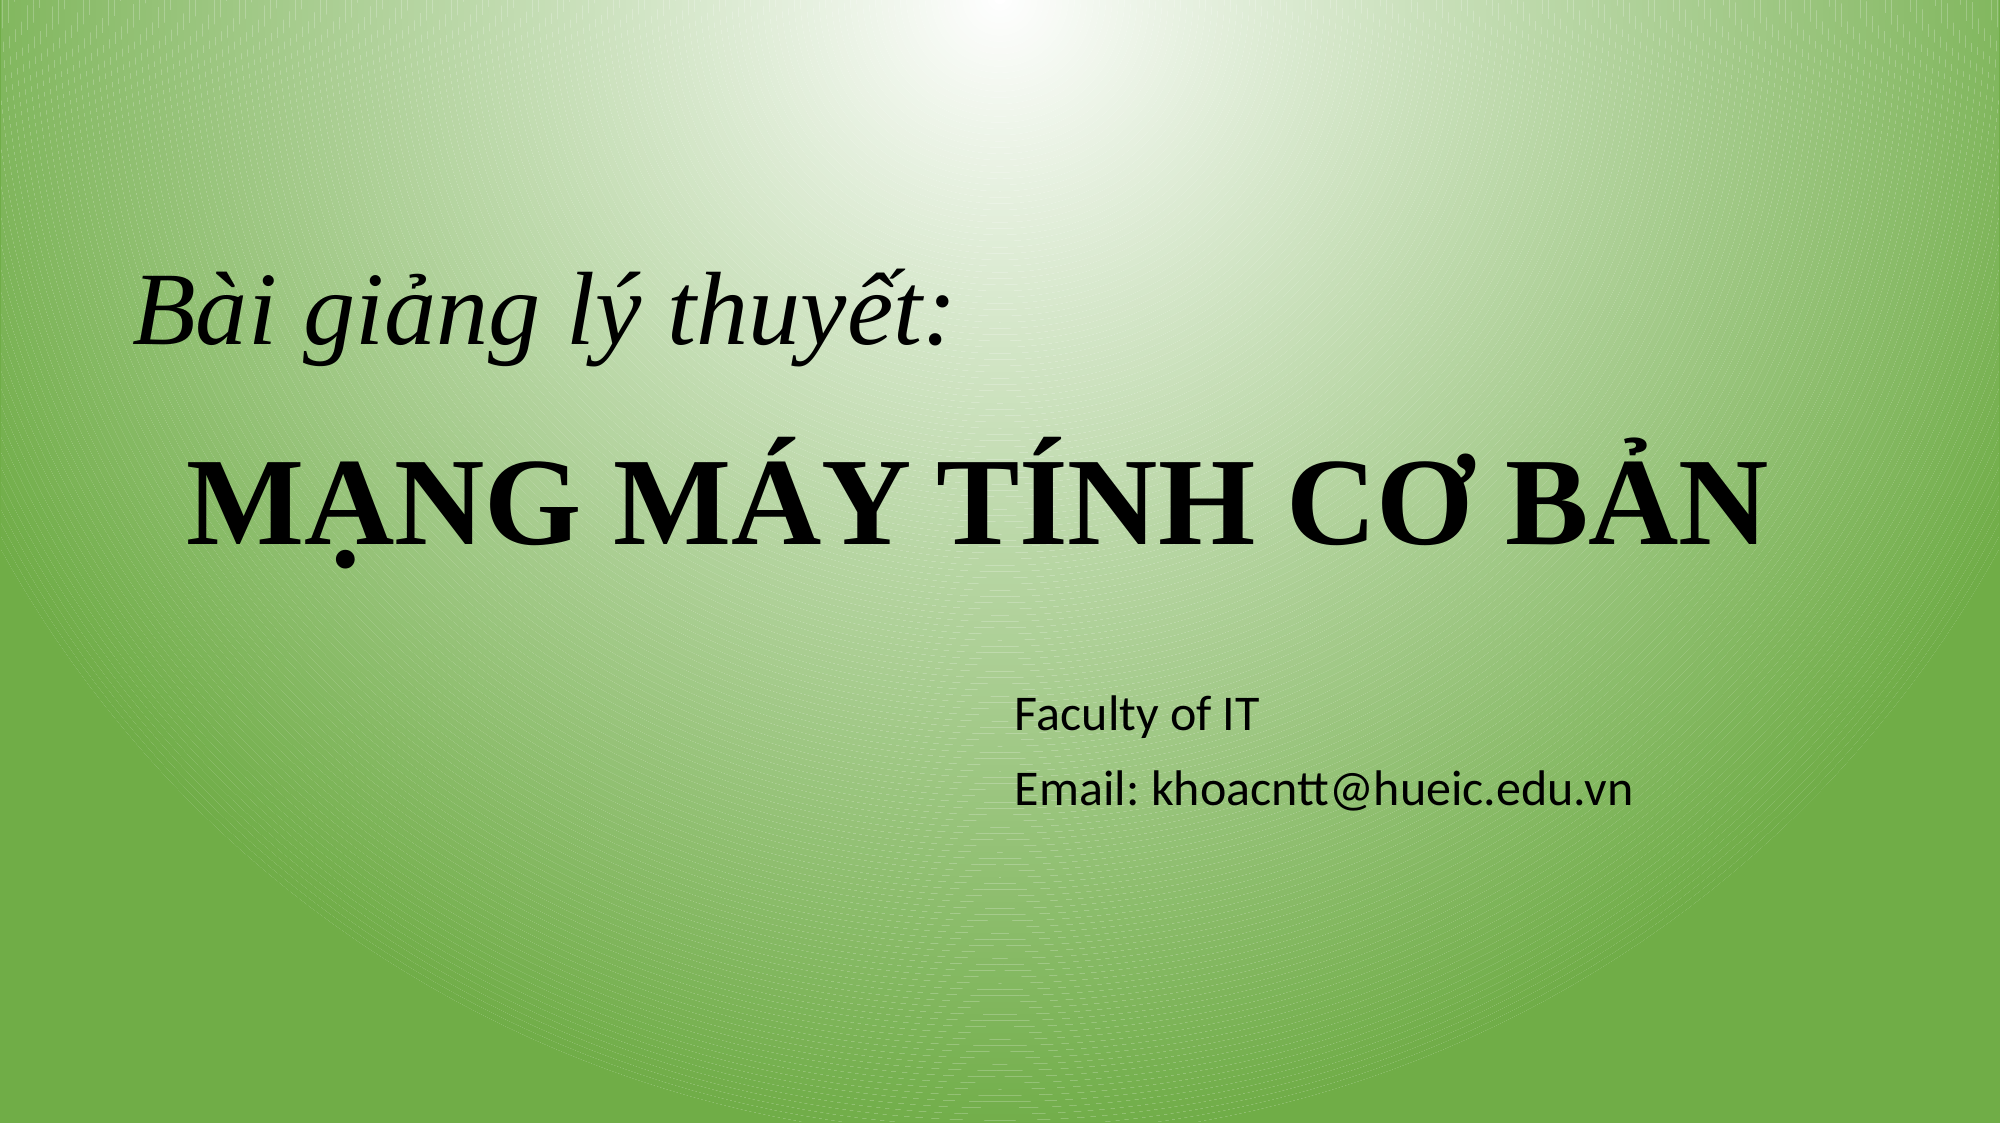

Bài giảng lý thuyết:
MẠNG MÁY TÍNH CƠ BẢN
Faculty of IT
Email: khoacntt@hueic.edu.vn